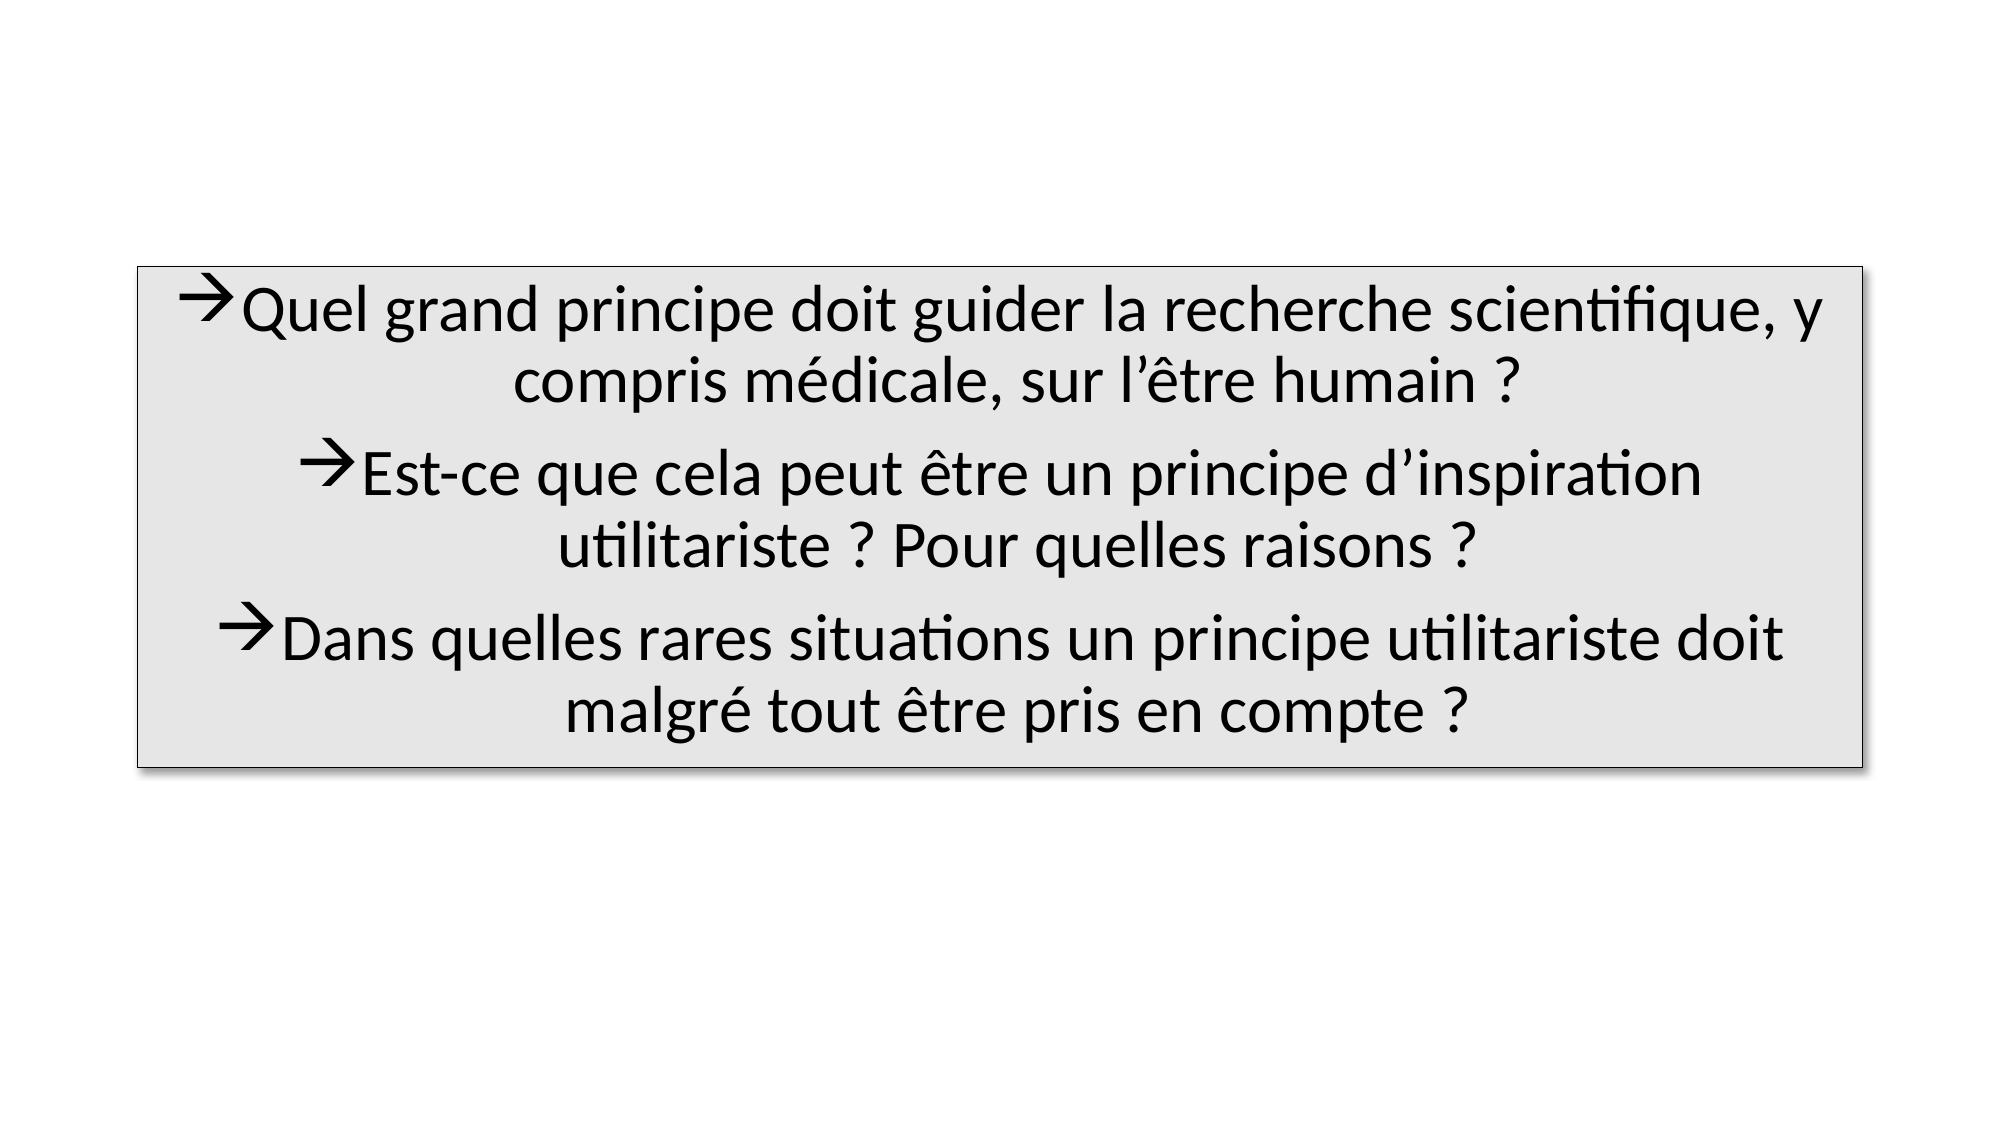

Quel grand principe doit guider la recherche scientifique, y compris médicale, sur l’être humain ?
Est-ce que cela peut être un principe d’inspiration utilitariste ? Pour quelles raisons ?
Dans quelles rares situations un principe utilitariste doit malgré tout être pris en compte ?